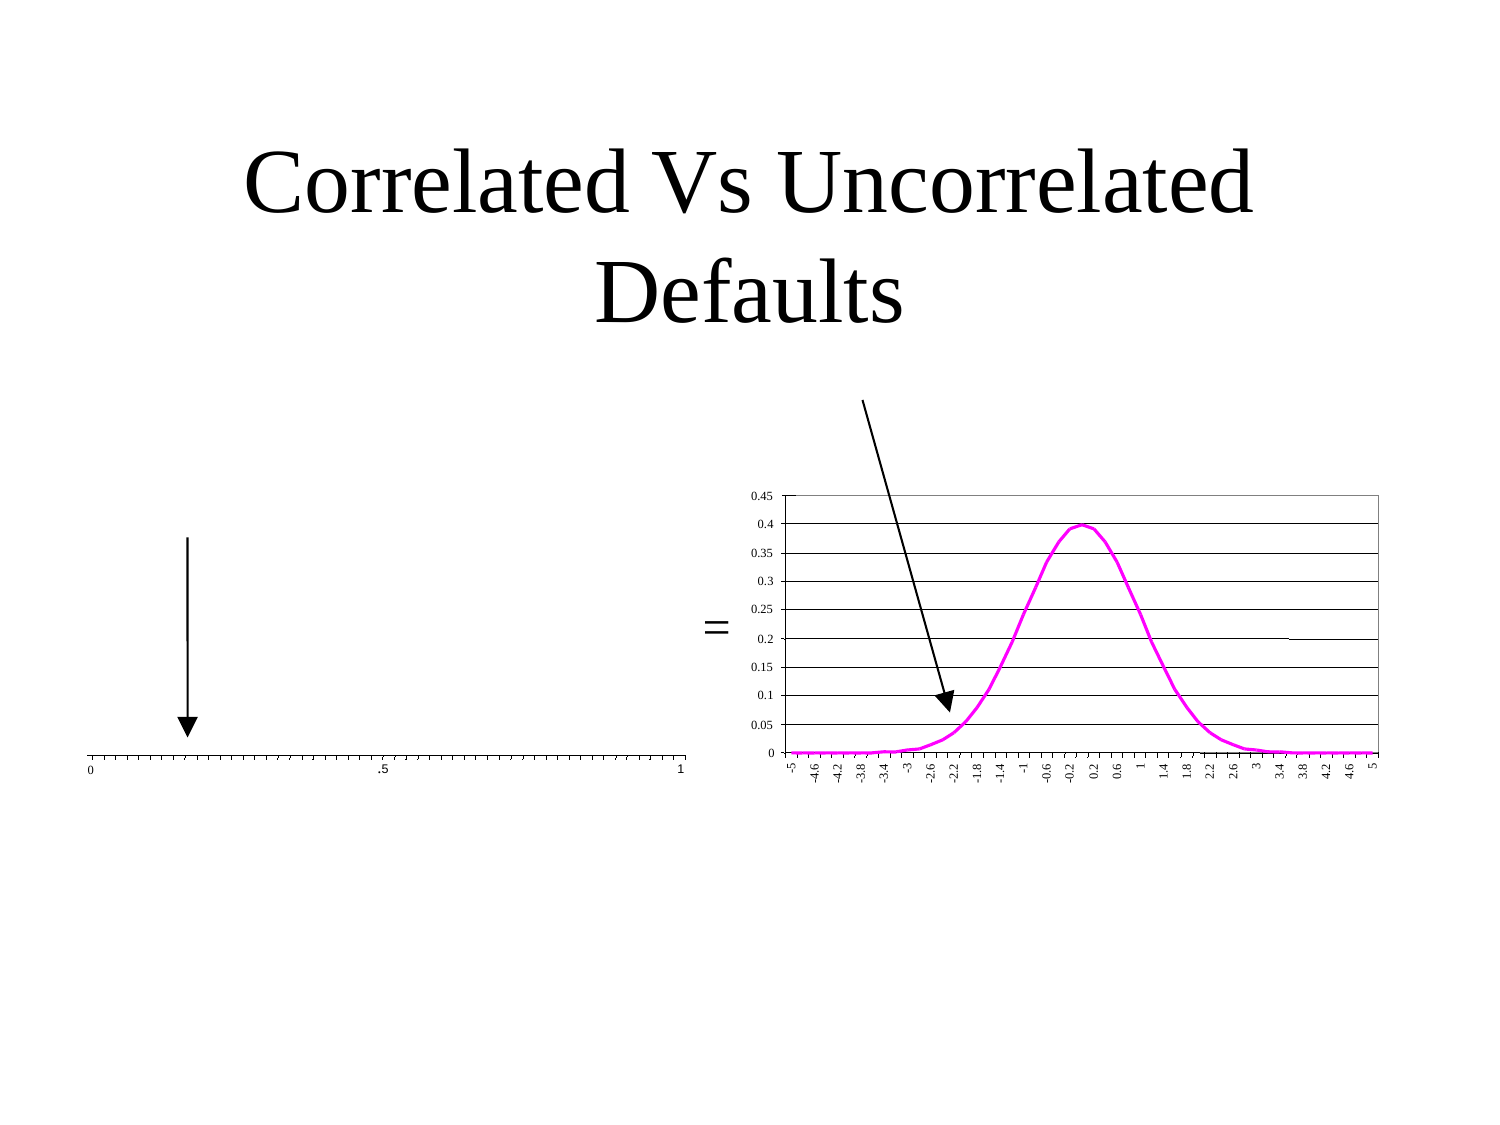

# Correlated Vs Uncorrelated Defaults

0.45

0.4

0.35

0.3

=

0.25

0.2

0.15

0.1

0.05

0

.5

1

1
3
5
-5
-3
-1
0
0.2
0.6
1.4
1.8
2.2
2.6
3.4
3.8
4.2
4.6
-4.6
-4.2
-3.8
-3.4
-2.6
-2.2
-1.8
-1.4
-0.6
-0.2